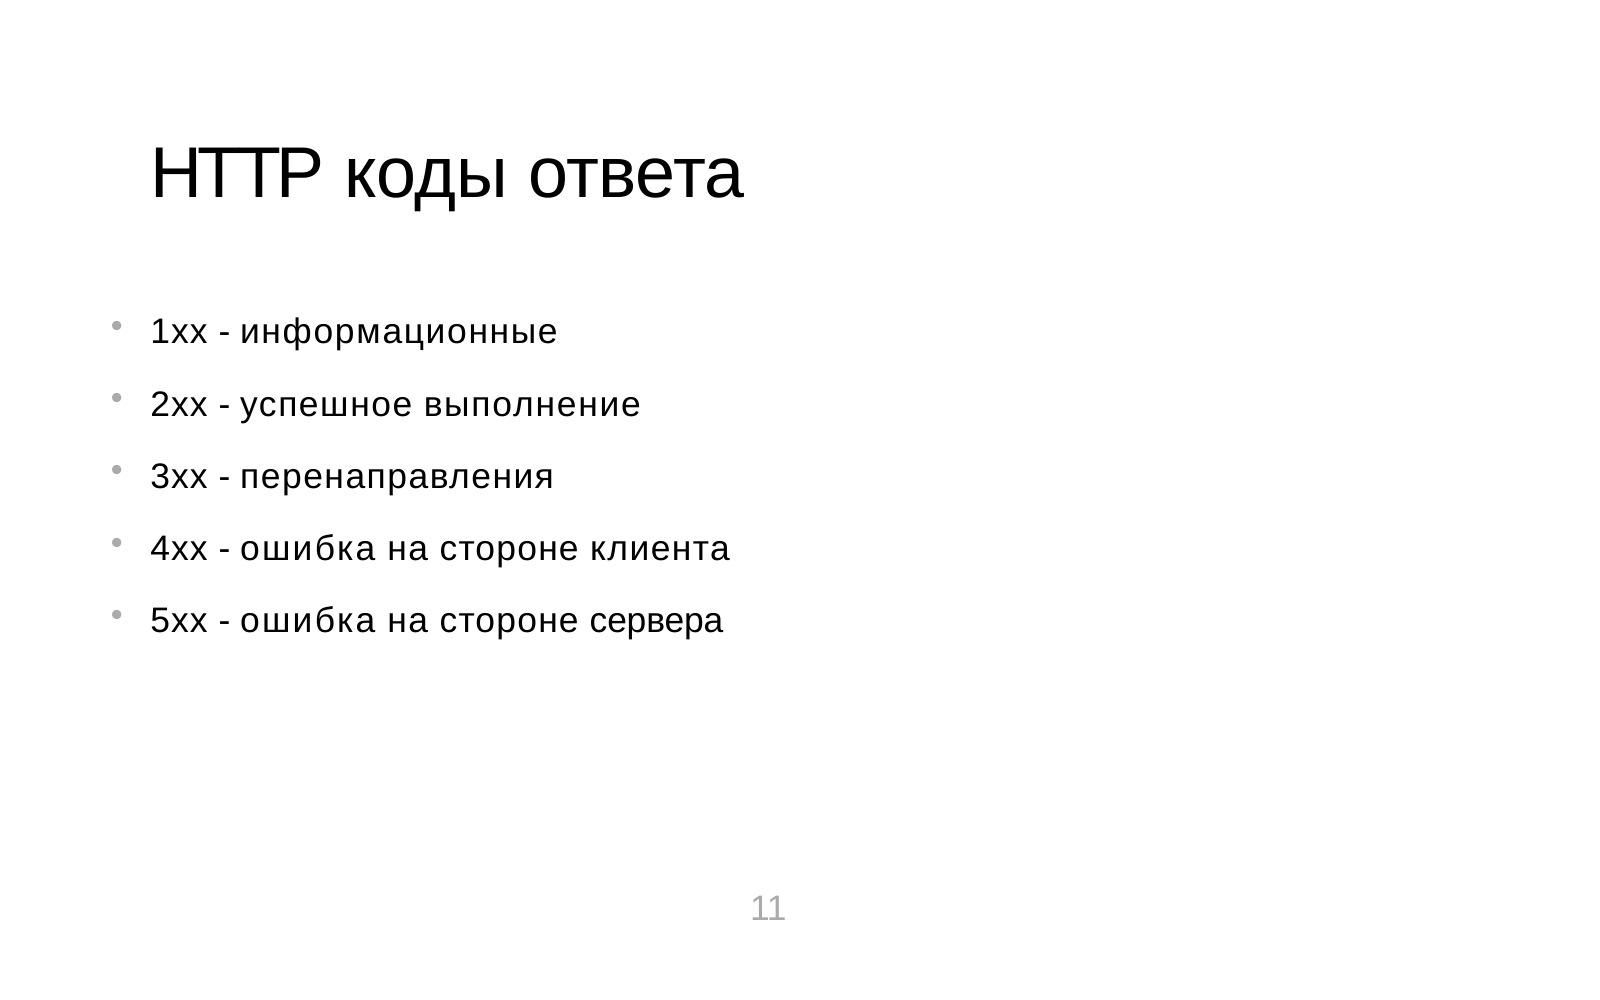

# HTTP коды ответа
1xx - информационные
2xx - успешное выполнение
3xx - перенаправления
4xx - ошибка на стороне клиента
5xx - ошибка на стороне сервера
11